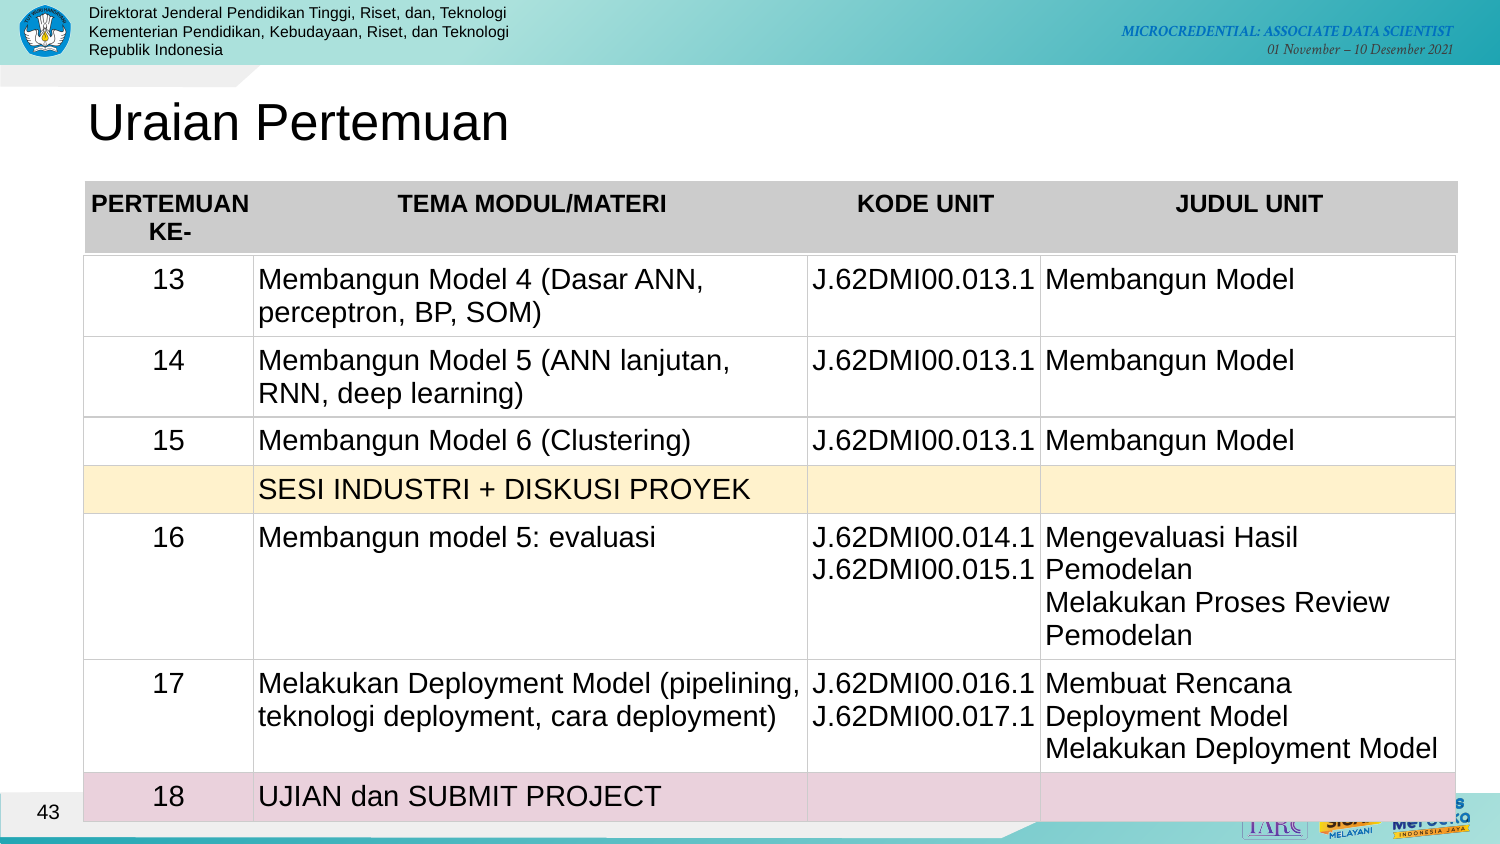

Uraian Pertemuan
| PERTEMUAN KE- | TEMA MODUL/MATERI | KODE UNIT | JUDUL UNIT |
| --- | --- | --- | --- |
| 13 | Membangun Model 4 (Dasar ANN, perceptron, BP, SOM) | J.62DMI00.013.1 | Membangun Model |
| --- | --- | --- | --- |
| 14 | Membangun Model 5 (ANN lanjutan, RNN, deep learning) | J.62DMI00.013.1 | Membangun Model |
| 15 | Membangun Model 6 (Clustering) | J.62DMI00.013.1 | Membangun Model |
|  | SESI INDUSTRI + DISKUSI PROYEK |  |  |
| 16 | Membangun model 5: evaluasi | J.62DMI00.014.1 J.62DMI00.015.1 | Mengevaluasi Hasil Pemodelan Melakukan Proses Review Pemodelan |
| 17 | Melakukan Deployment Model (pipelining, teknologi deployment, cara deployment) | J.62DMI00.016.1 J.62DMI00.017.1 | Membuat Rencana Deployment Model Melakukan Deployment Model |
| 18 | UJIAN dan SUBMIT PROJECT |  |  |
43